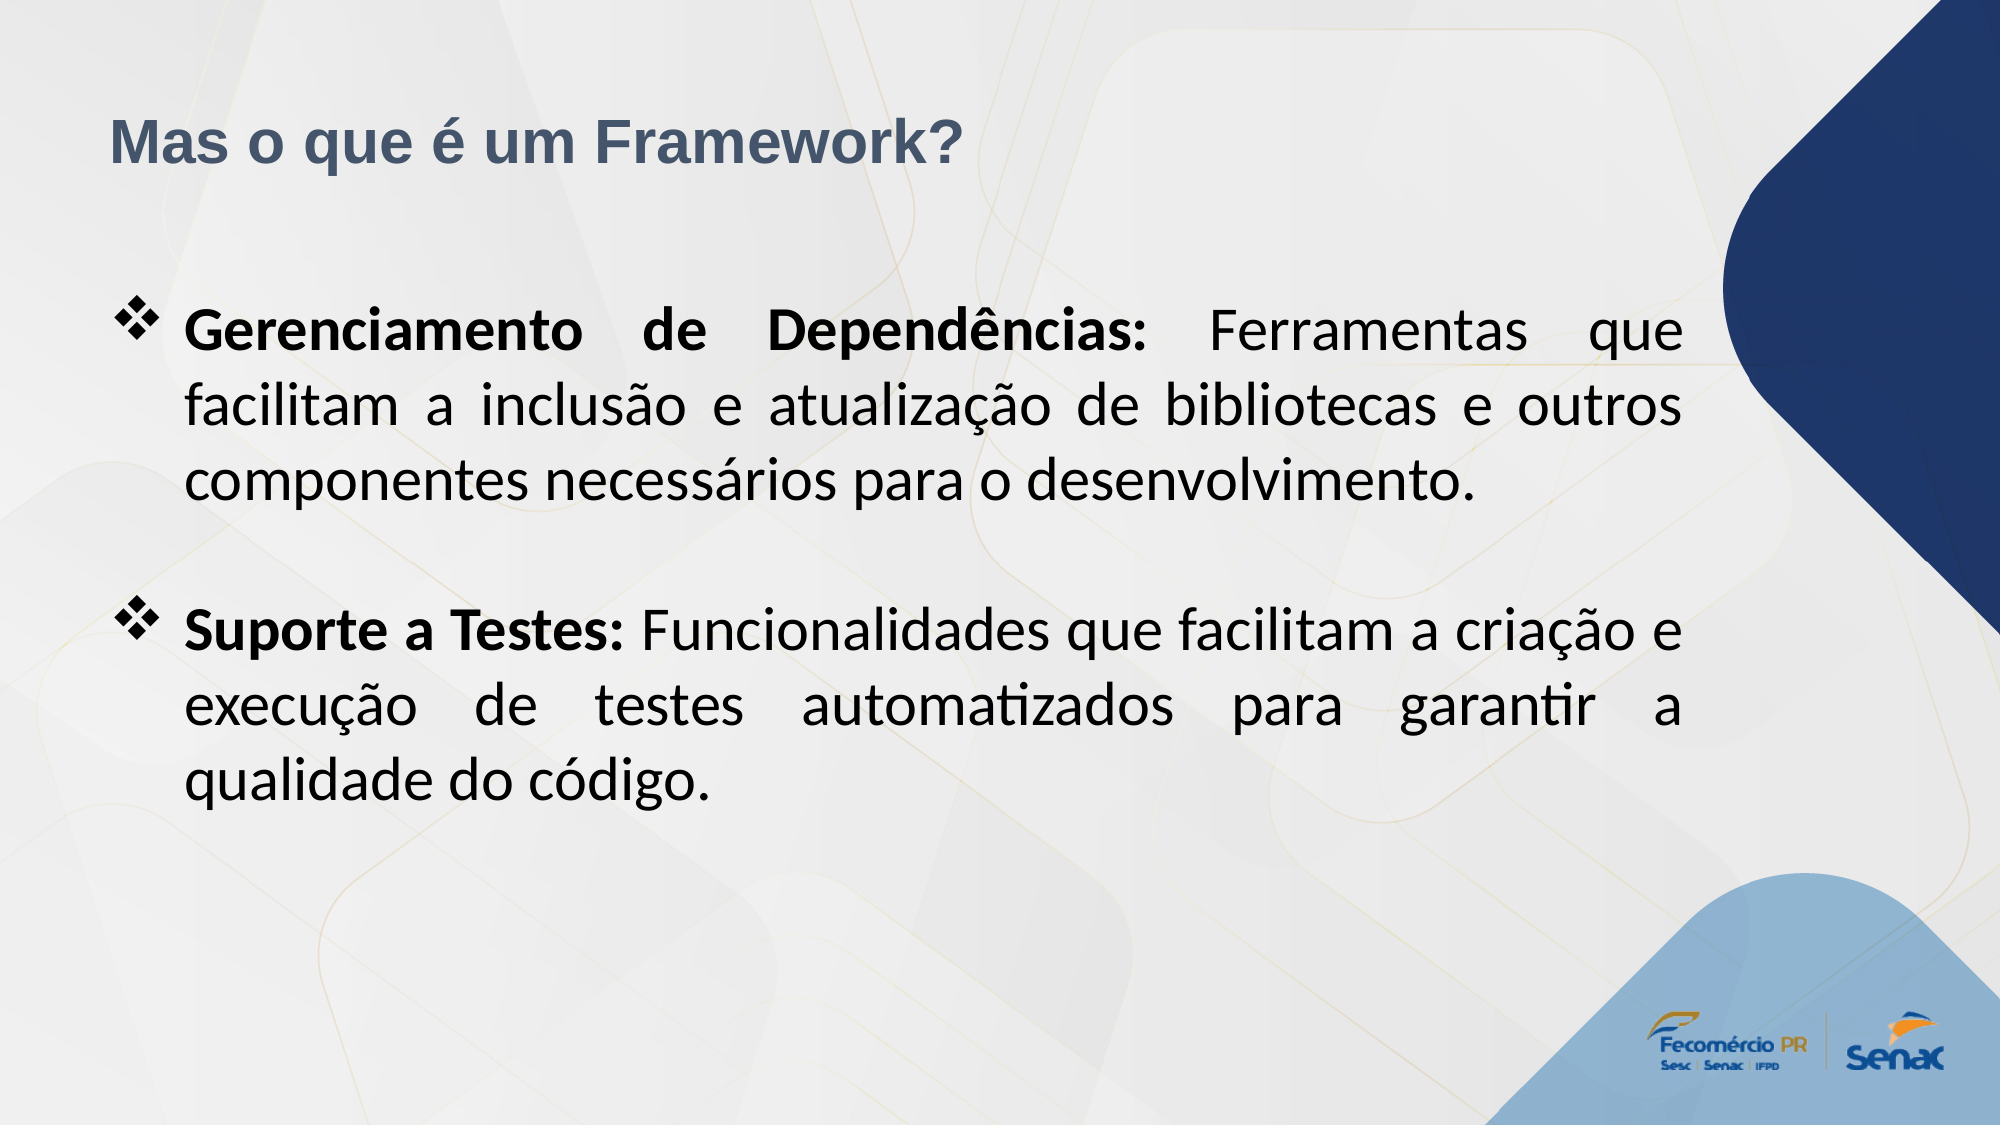

Mas o que é um Framework?
Gerenciamento de Dependências: Ferramentas que facilitam a inclusão e atualização de bibliotecas e outros componentes necessários para o desenvolvimento.

Suporte a Testes: Funcionalidades que facilitam a criação e execução de testes automatizados para garantir a qualidade do código.